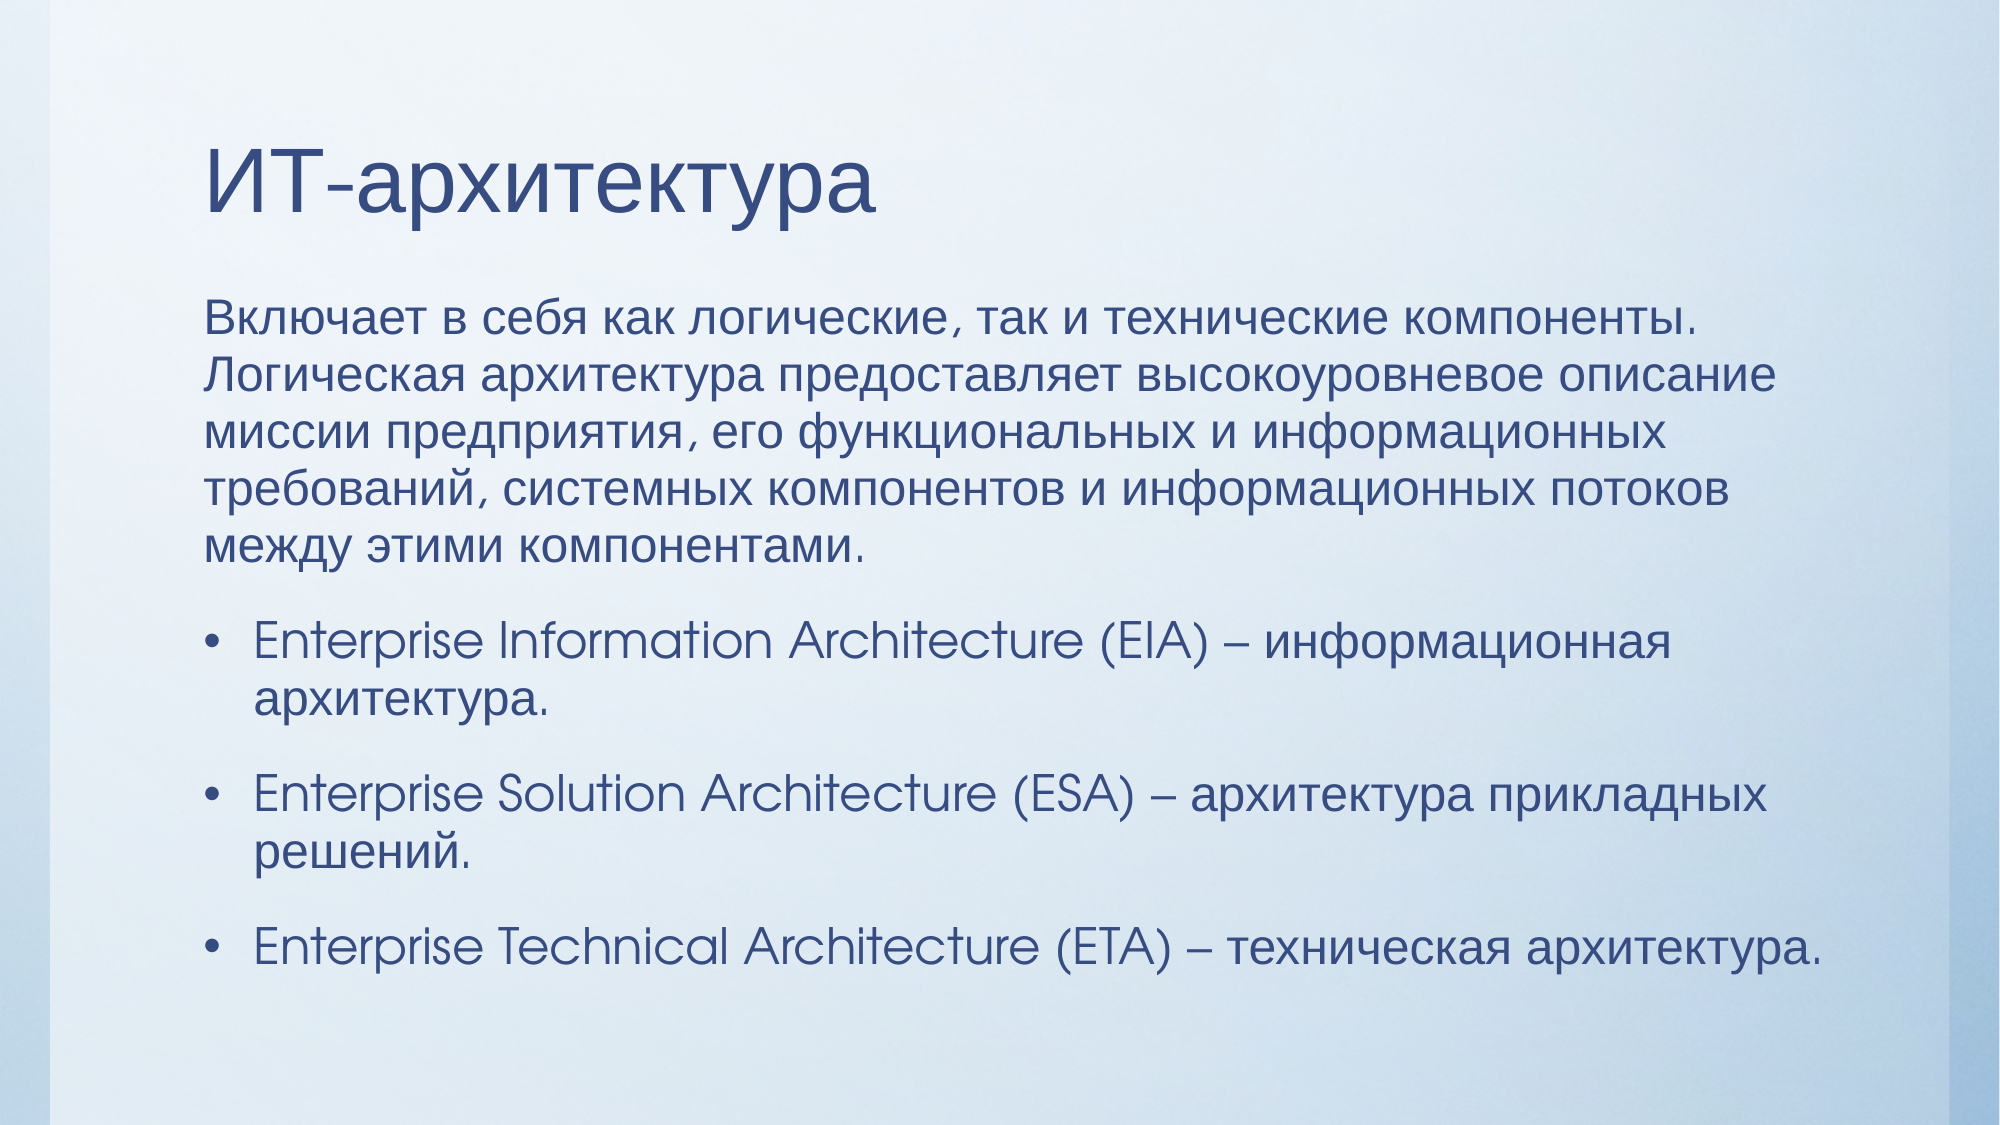

# ИТ-архитектура
Включает в себя как логические, так и технические компоненты. Логическая архитектура предоставляет высокоуровневое описание миссии предприятия, его функциональных и информационных требований, системных компонентов и информационных потоков между этими компонентами.
Enterprise Information Architecture (EIA) – информационная архитектура.
Enterprise Solution Architecture (ESA) – архитектура прикладных решений.
Enterprise Technical Architecture (ETA) – техническая архитектура.